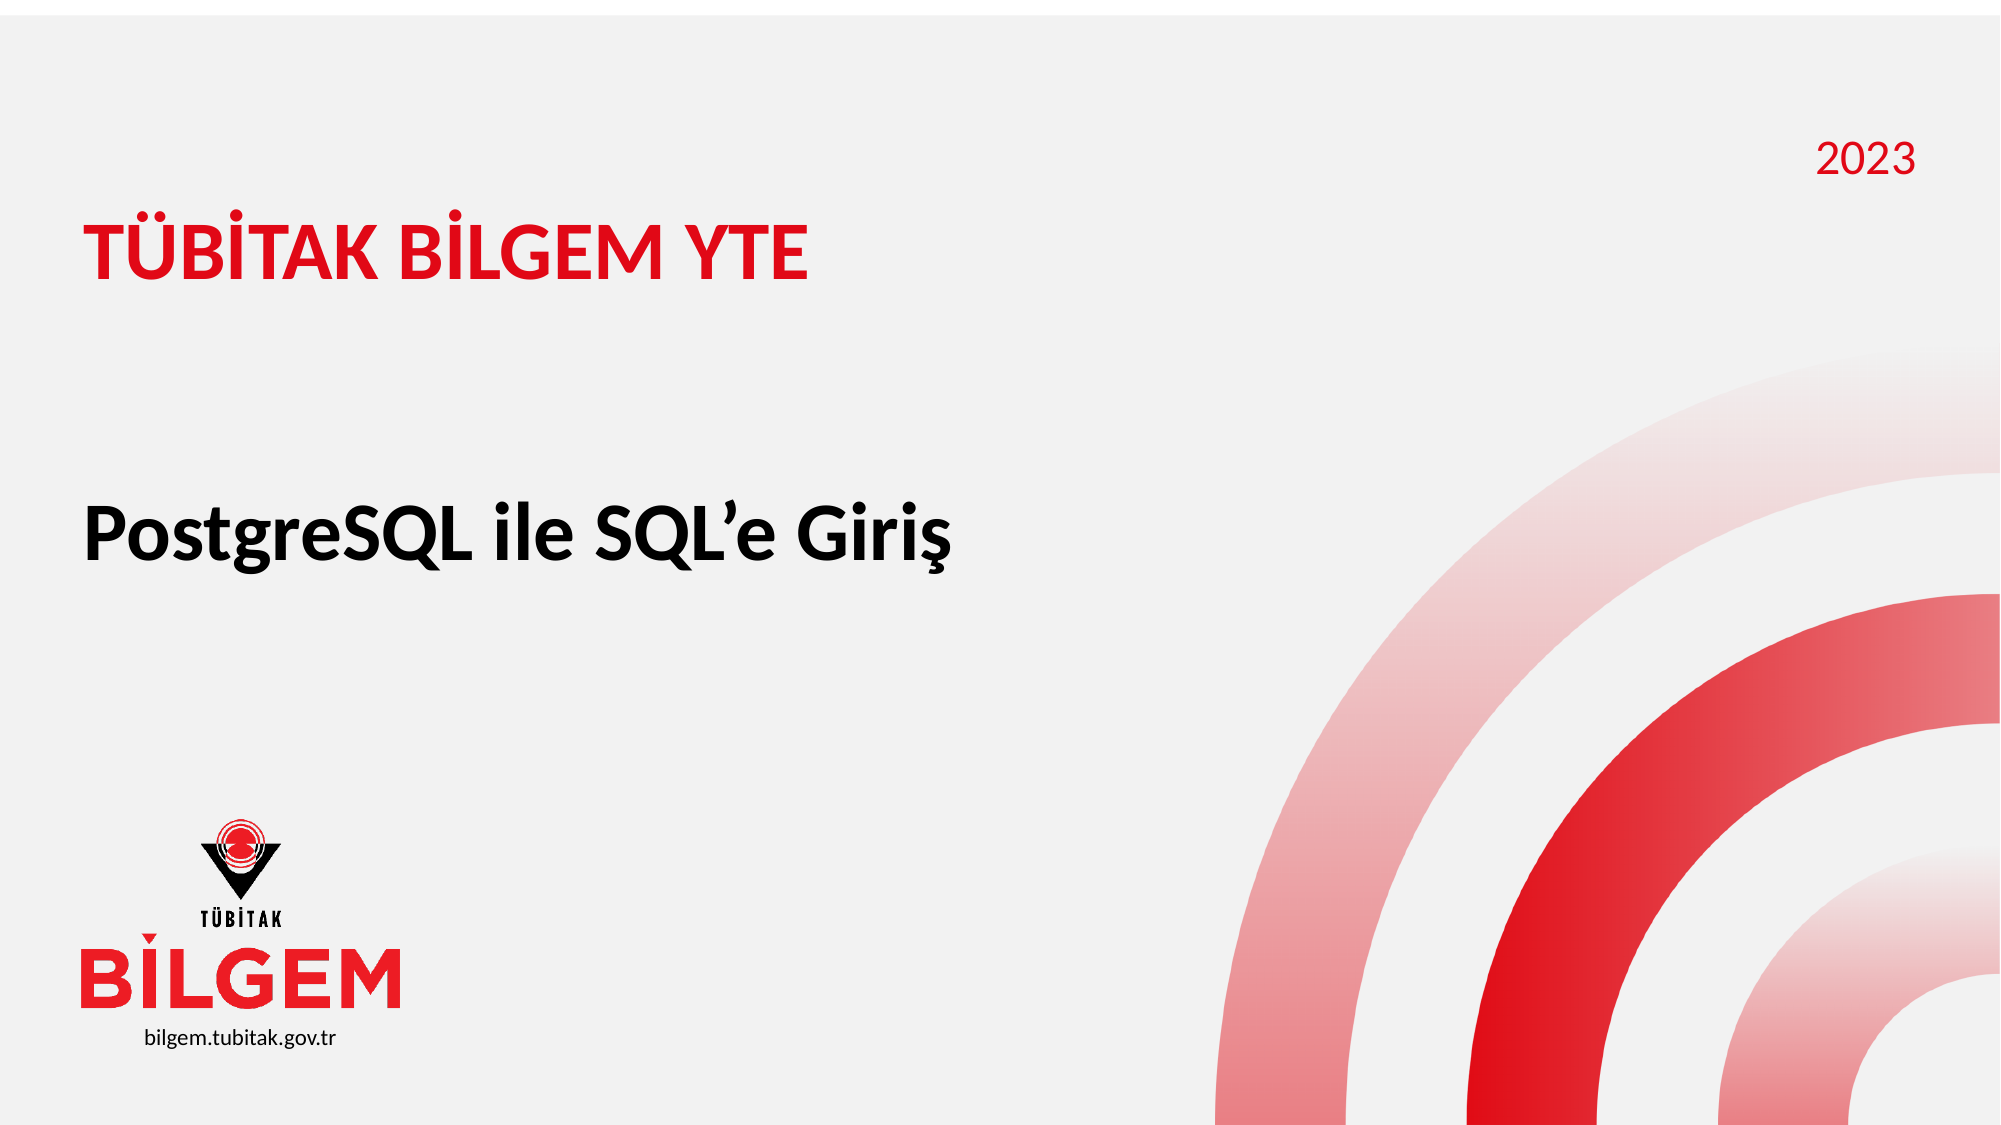

2023
TÜBİTAK BİLGEM YTE

PostgreSQL ile SQL’e Giriş